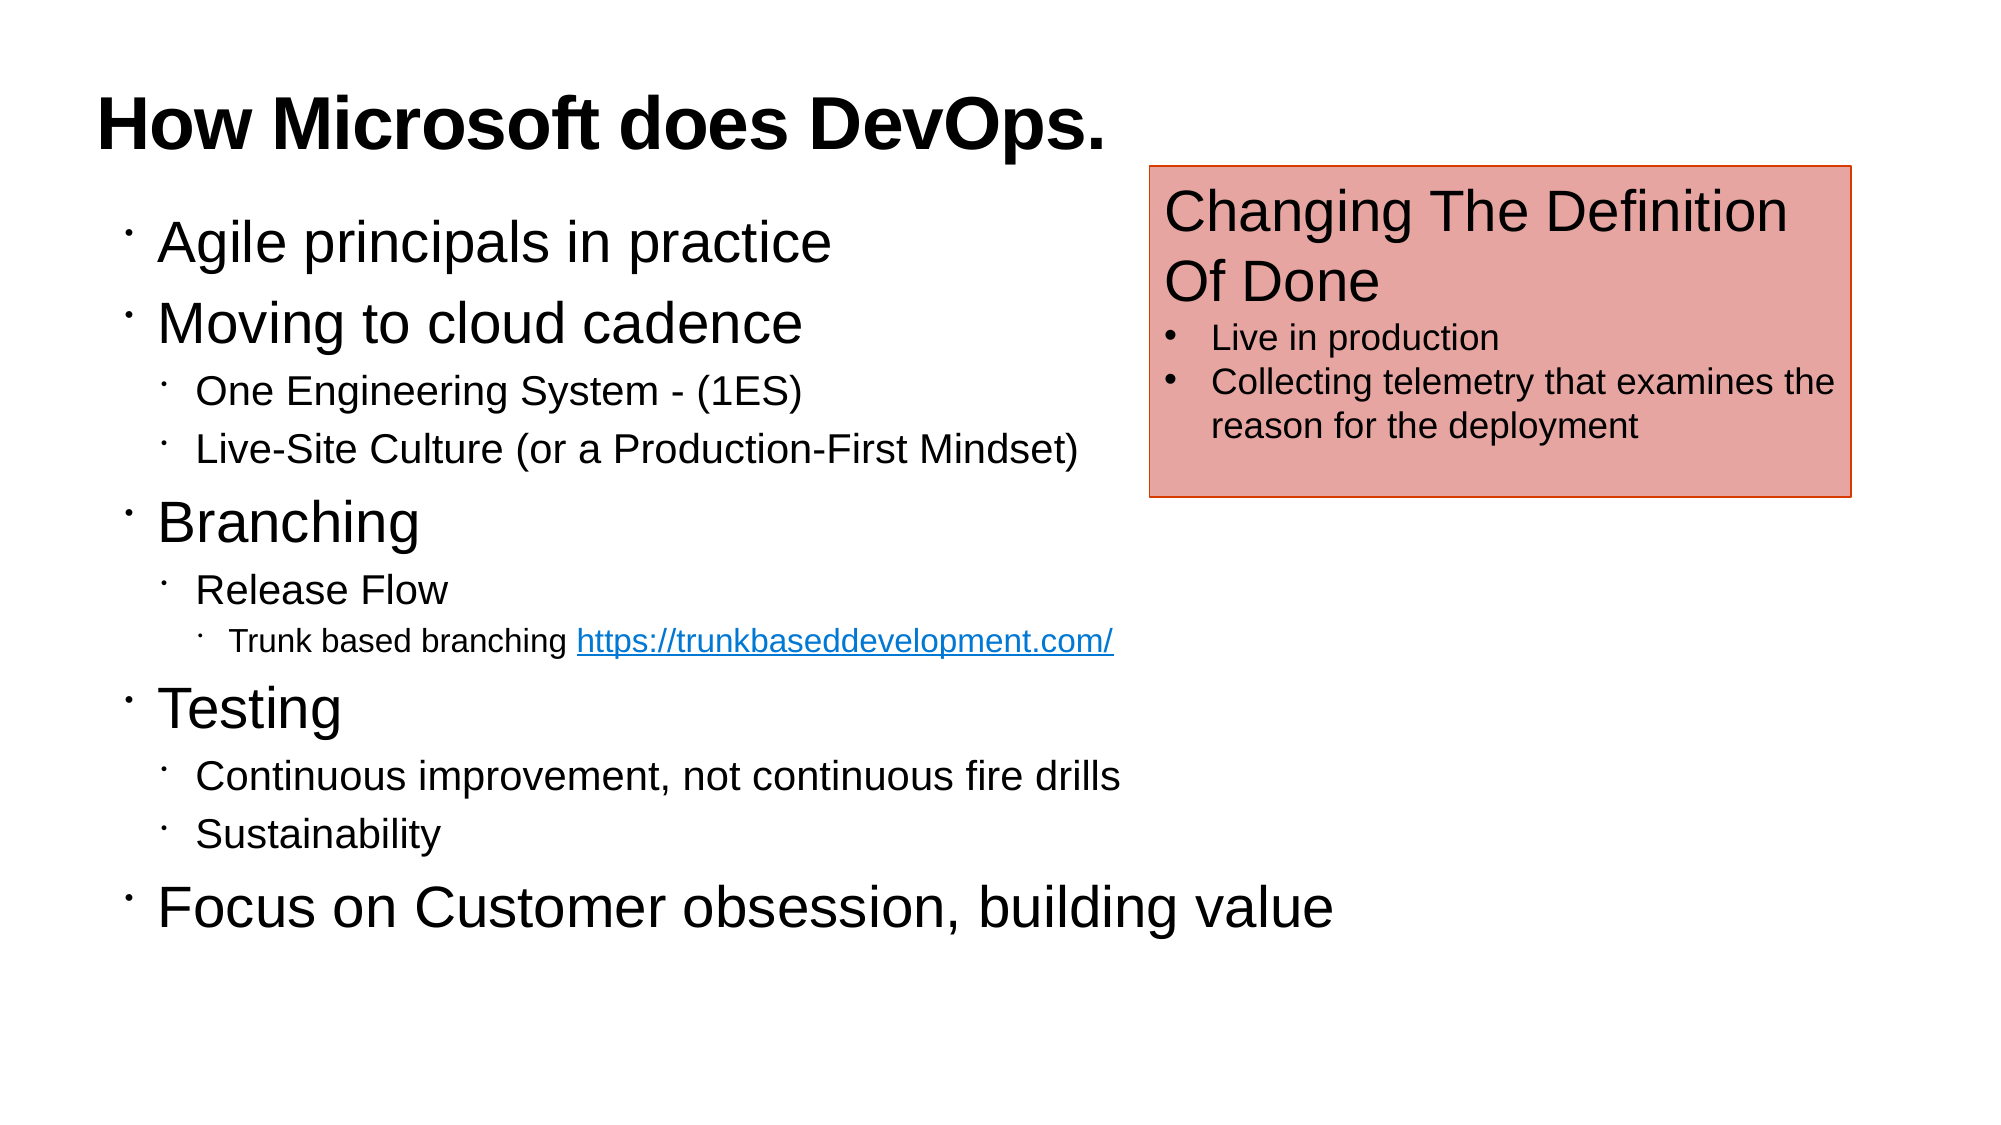

# How Microsoft does DevOps.
Changing The Definition Of Done
Live in production
Collecting telemetry that examines the reason for the deployment

Agile principals in practice
Moving to cloud cadence
One Engineering System - (1ES)
Live-Site Culture (or a Production-First Mindset)
Branching
Release Flow
Trunk based branching https://trunkbaseddevelopment.com/
Testing
Continuous improvement, not continuous fire drills
Sustainability
Focus on Customer obsession, building value